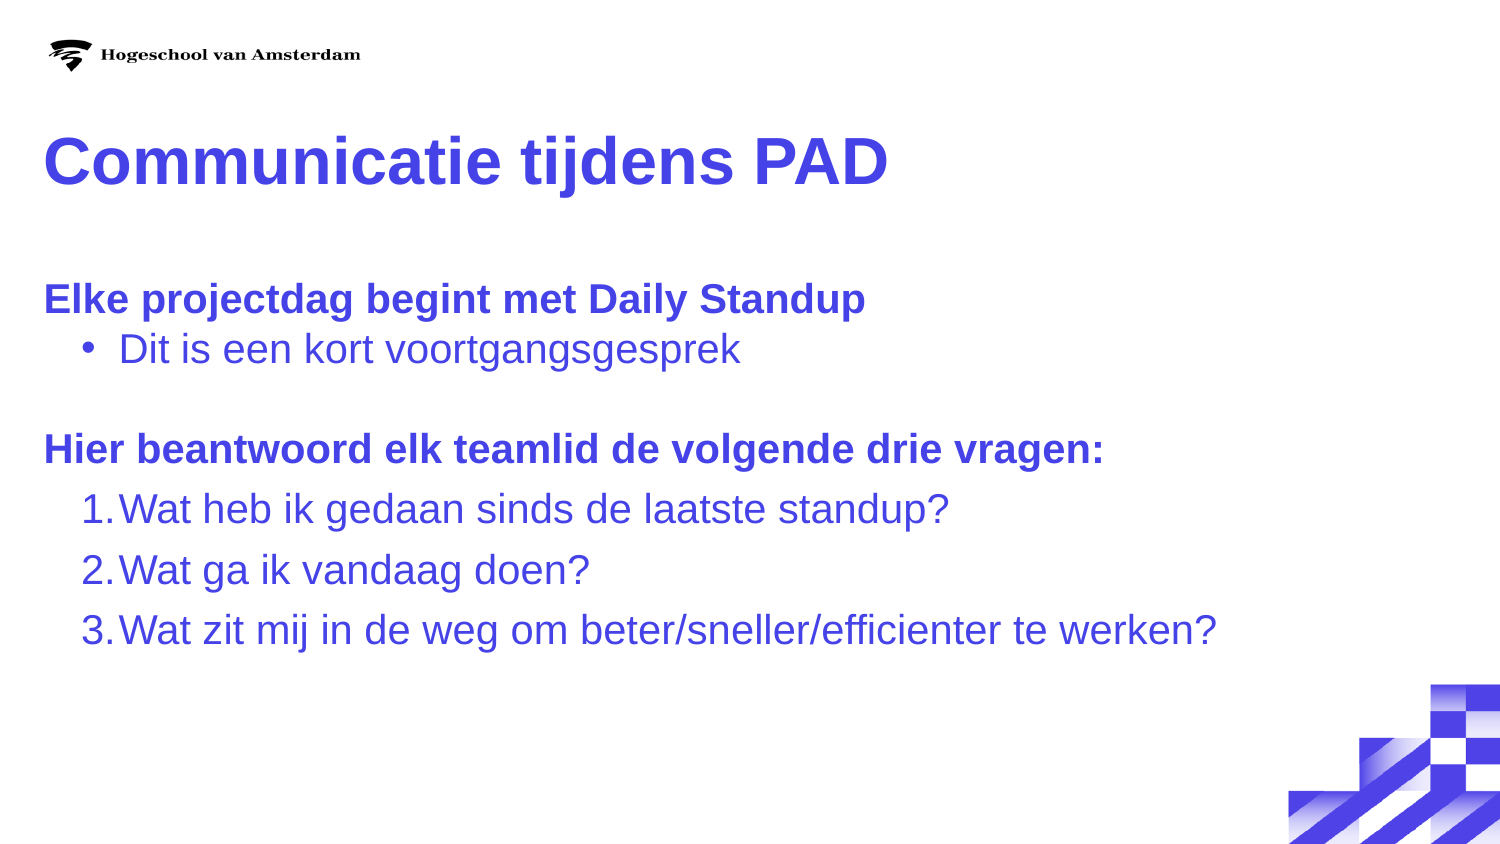

# Communicatie tijdens PAD
Elke projectdag begint met Daily Standup
Dit is een kort voortgangsgesprek

Hier beantwoord elk teamlid de volgende drie vragen:
Wat heb ik gedaan sinds de laatste standup?
Wat ga ik vandaag doen?
Wat zit mij in de weg om beter/sneller/efficienter te werken?